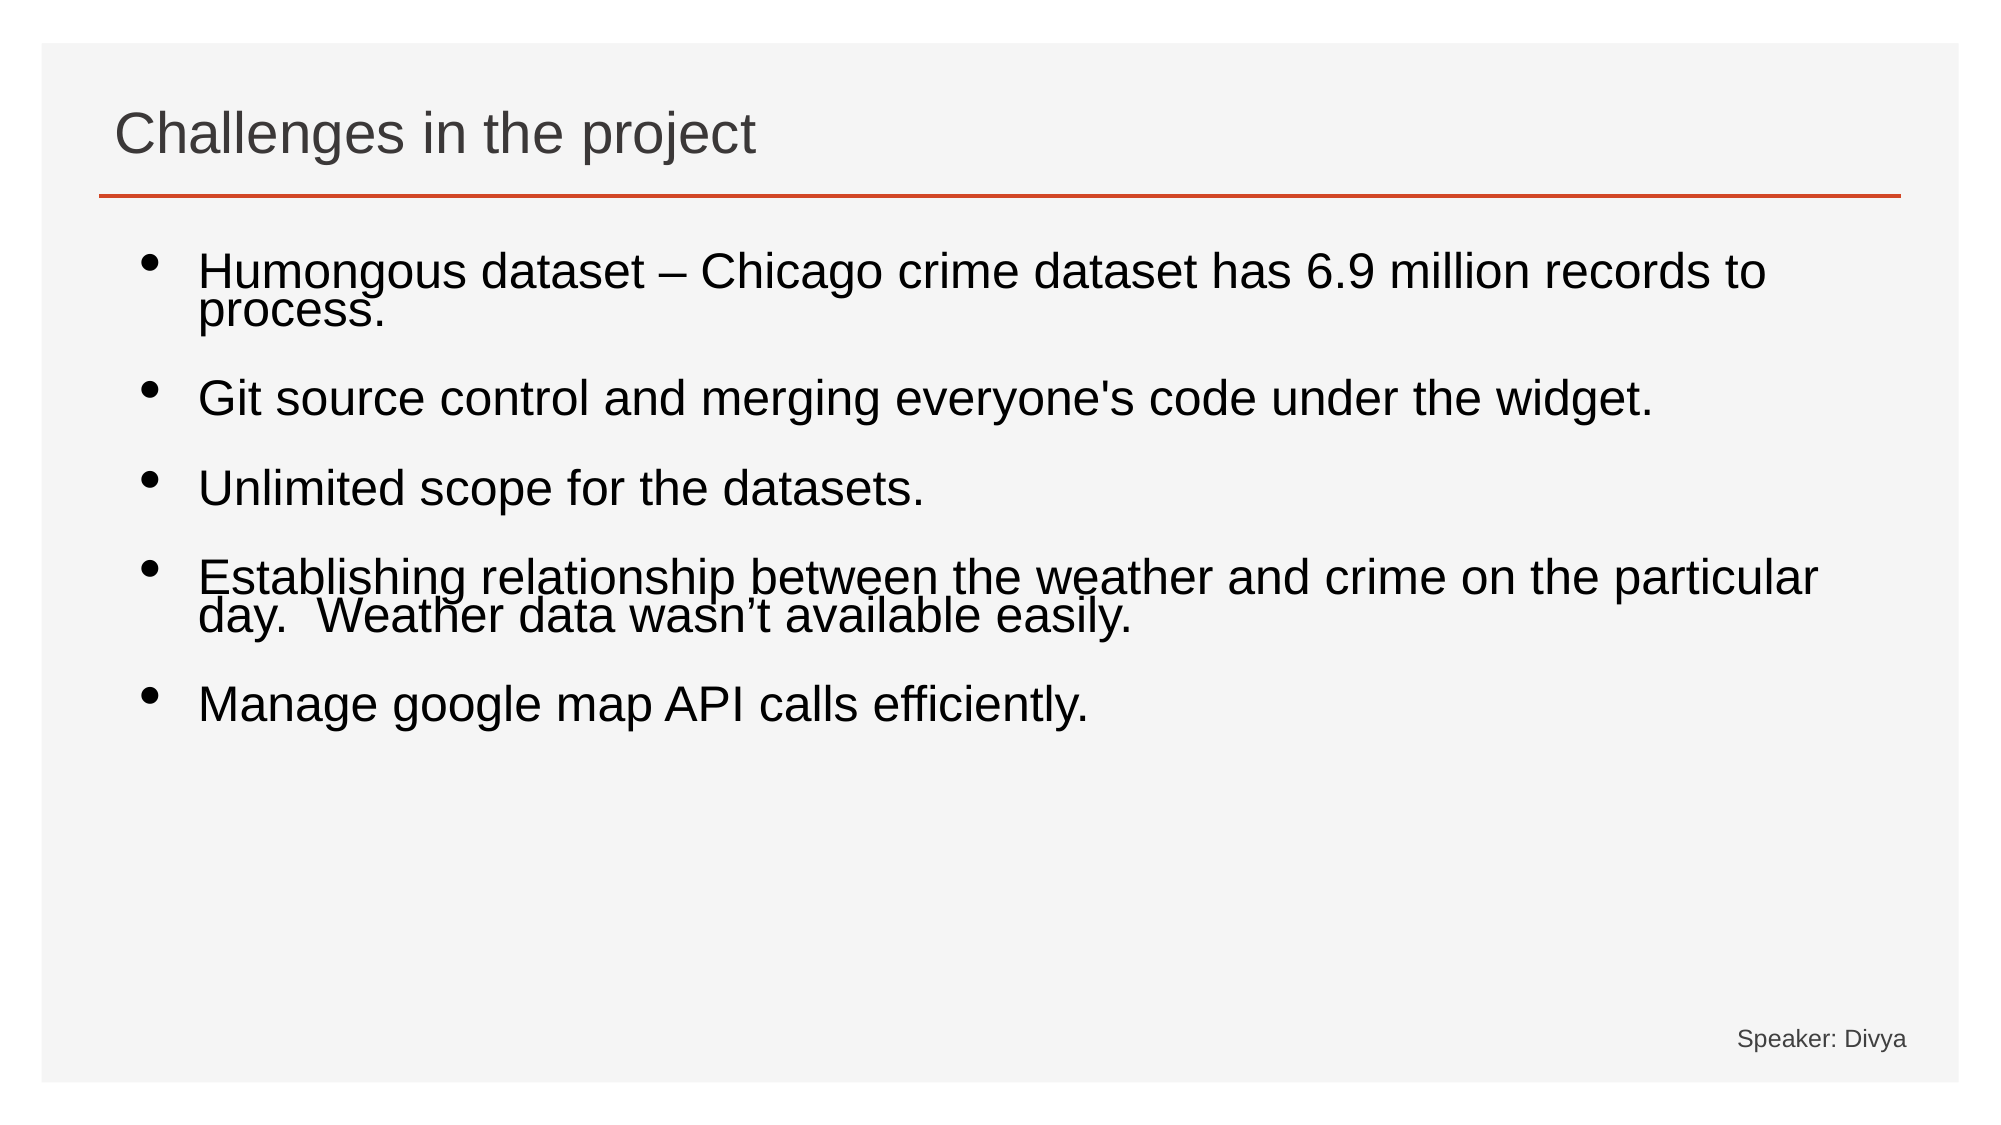

# Challenges in the project
Humongous dataset – Chicago crime dataset has 6.9 million records to process.
Git source control and merging everyone's code under the widget.
Unlimited scope for the datasets.
Establishing relationship between the weather and crime on the particular day.  Weather data wasn’t available easily.
Manage google map API calls efficiently.
Speaker: Divya